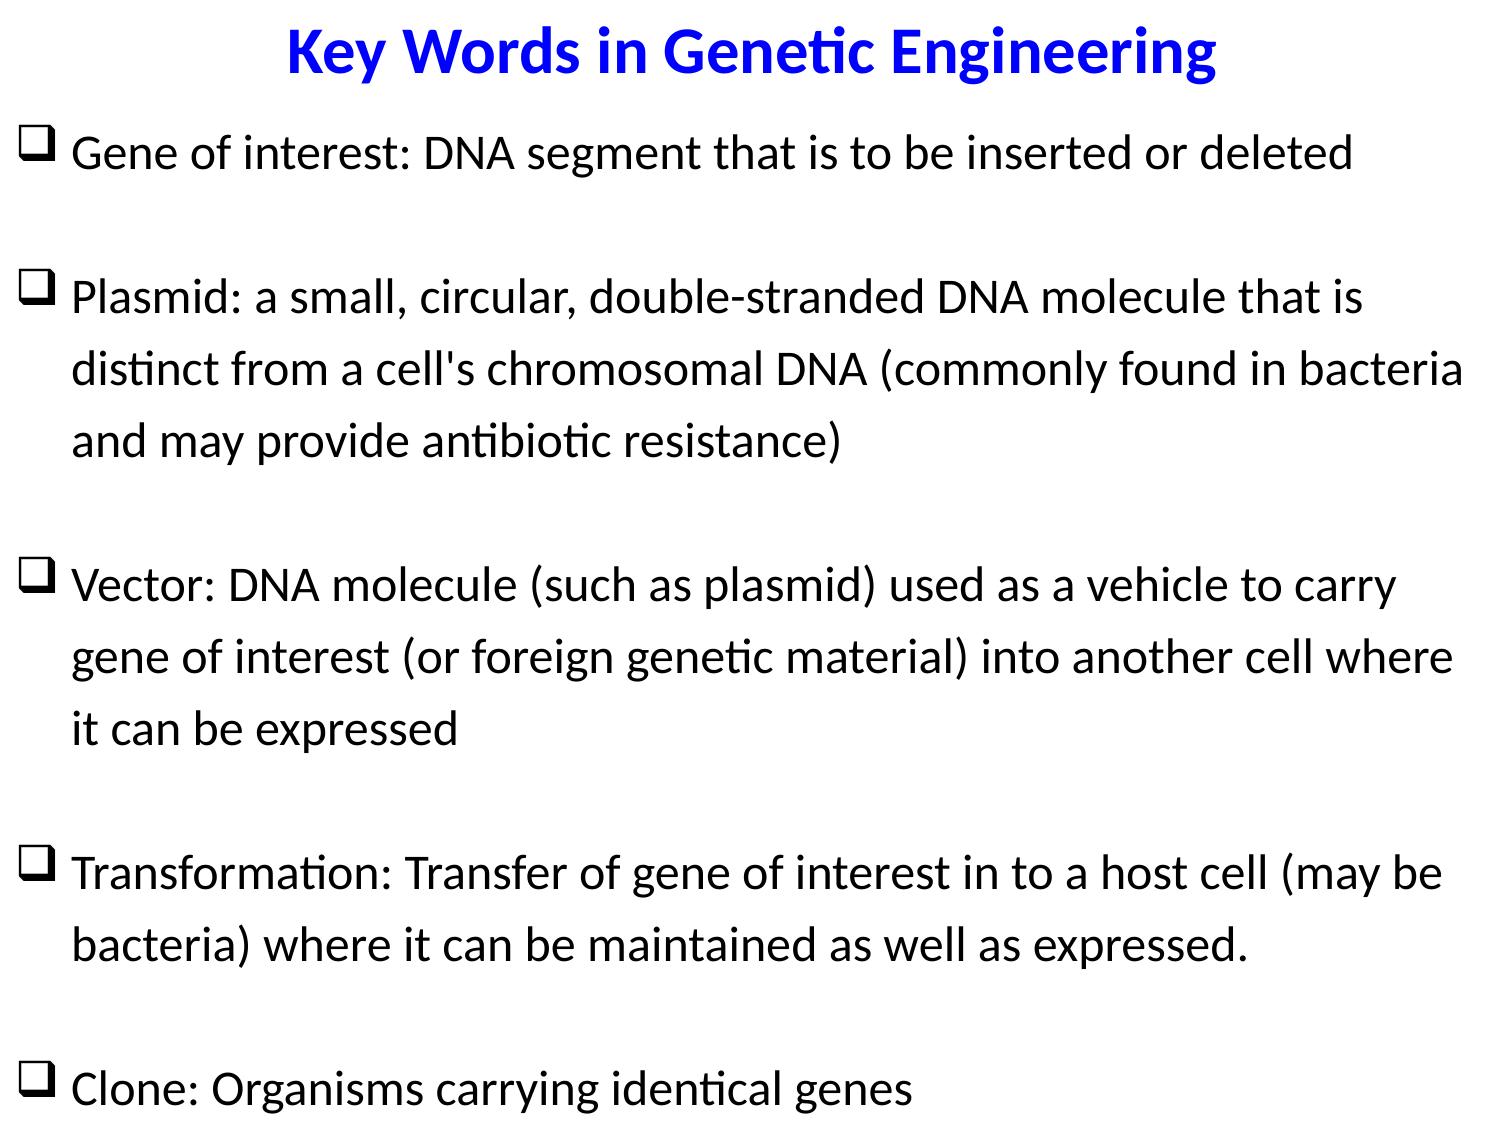

Key Words in Genetic Engineering
Gene of interest: DNA segment that is to be inserted or deleted

Plasmid: a small, circular, double-stranded DNA molecule that is distinct from a cell's chromosomal DNA (commonly found in bacteria and may provide antibiotic resistance)

Vector: DNA molecule (such as plasmid) used as a vehicle to carry gene of interest (or foreign genetic material) into another cell where it can be expressed

Transformation: Transfer of gene of interest in to a host cell (may be bacteria) where it can be maintained as well as expressed.

Clone: Organisms carrying identical genes